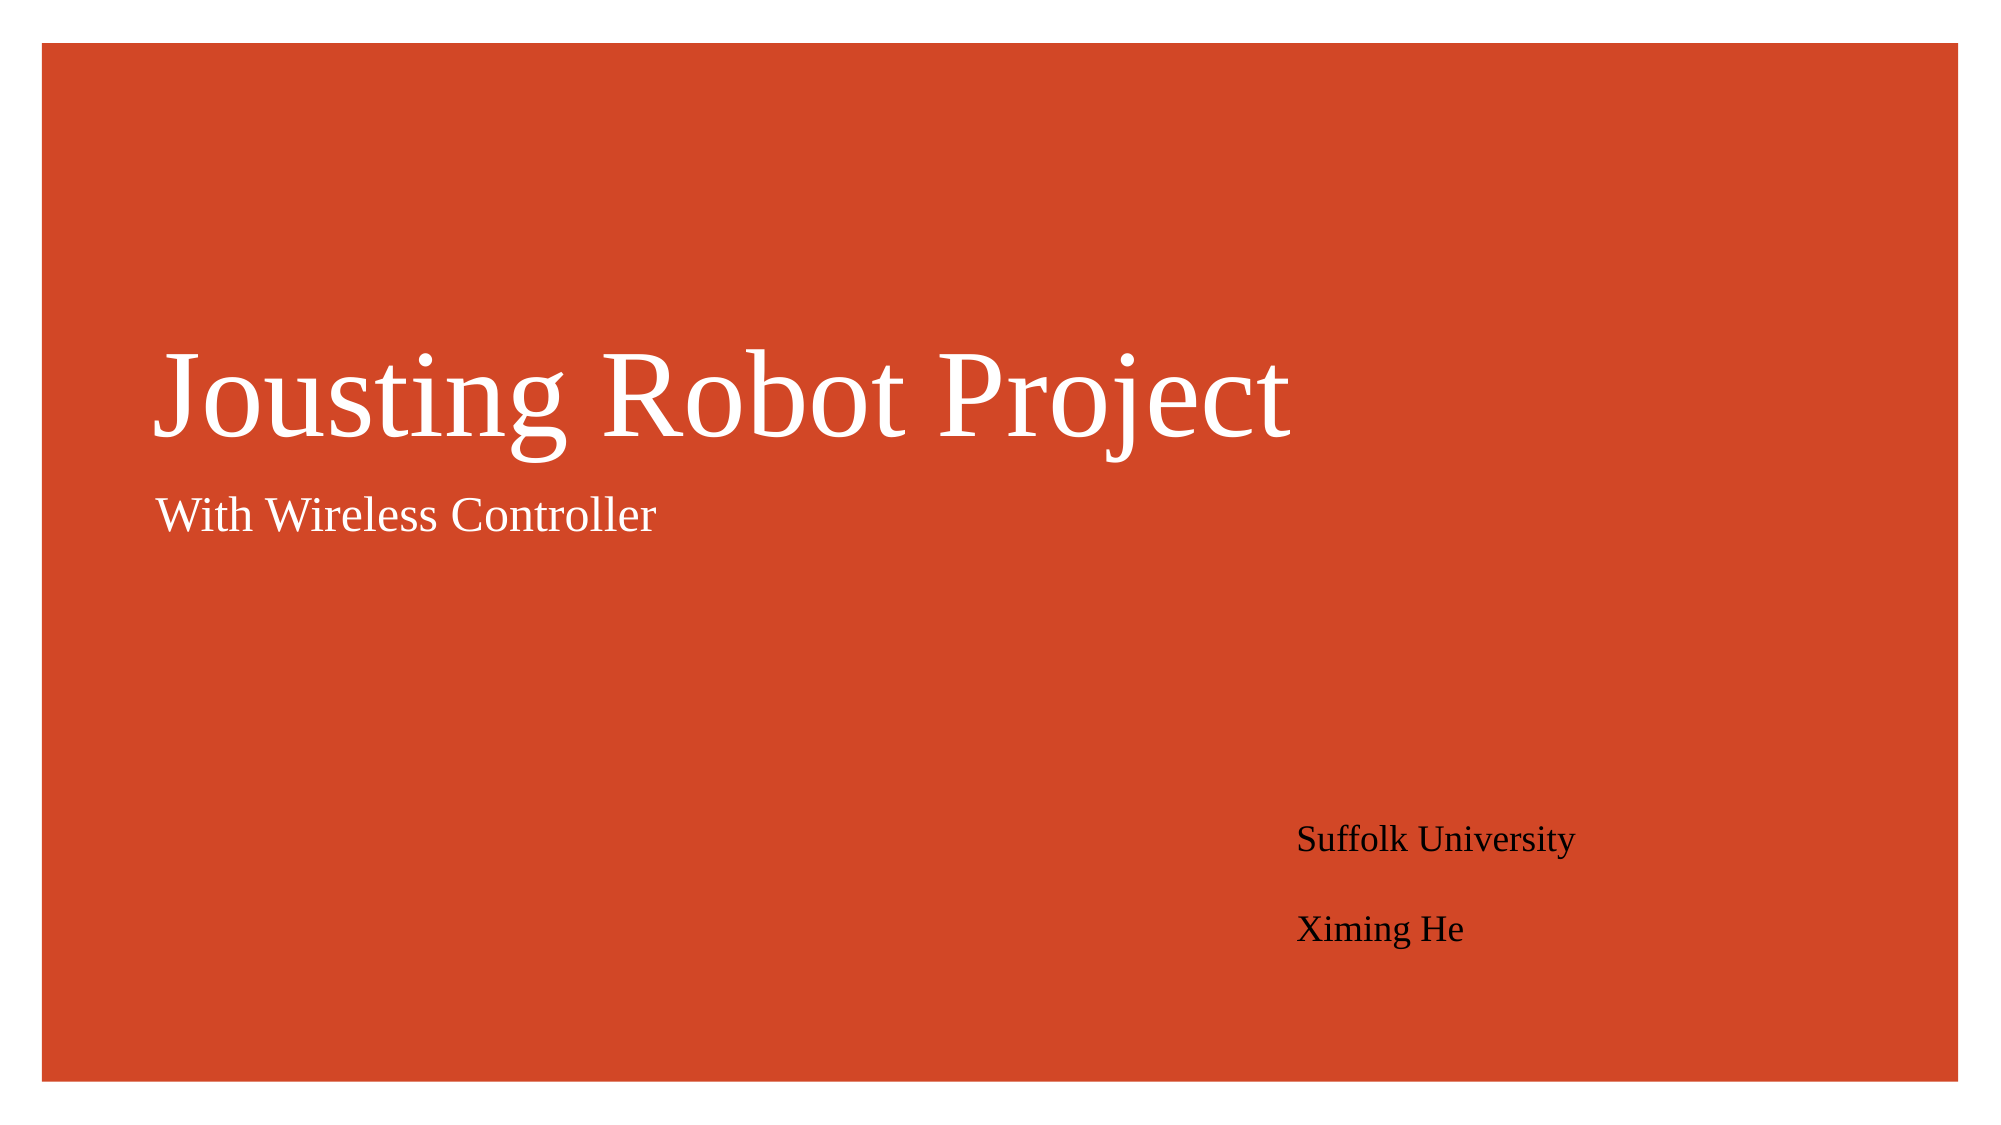

# Jousting Robot Project
With Wireless Controller
Suffolk University

Ximing He